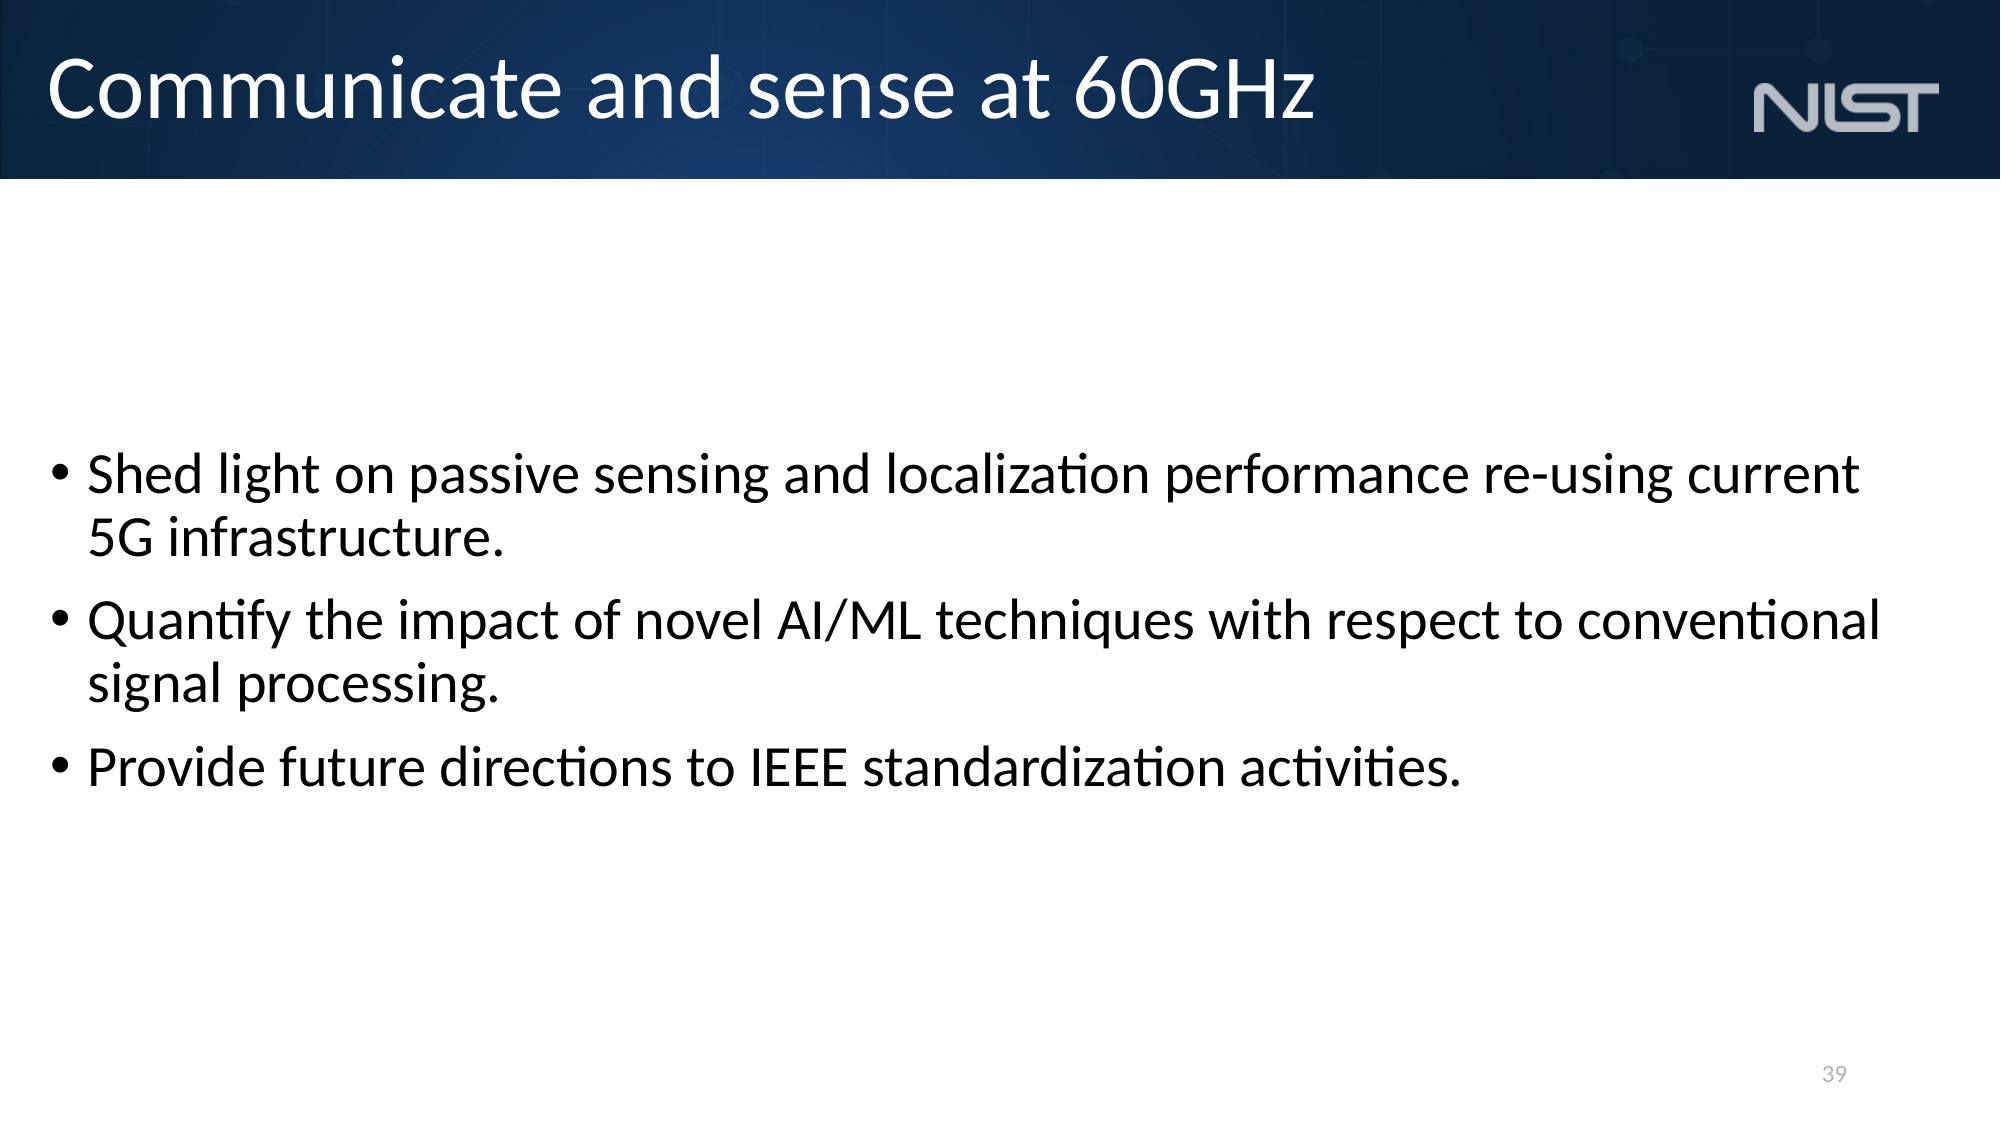

# Communicate and sense at 60GHz
Shed light on passive sensing and localization performance re-using current 5G infrastructure.
Quantify the impact of novel AI/ML techniques with respect to conventional signal processing.
Provide future directions to IEEE standardization activities.
39